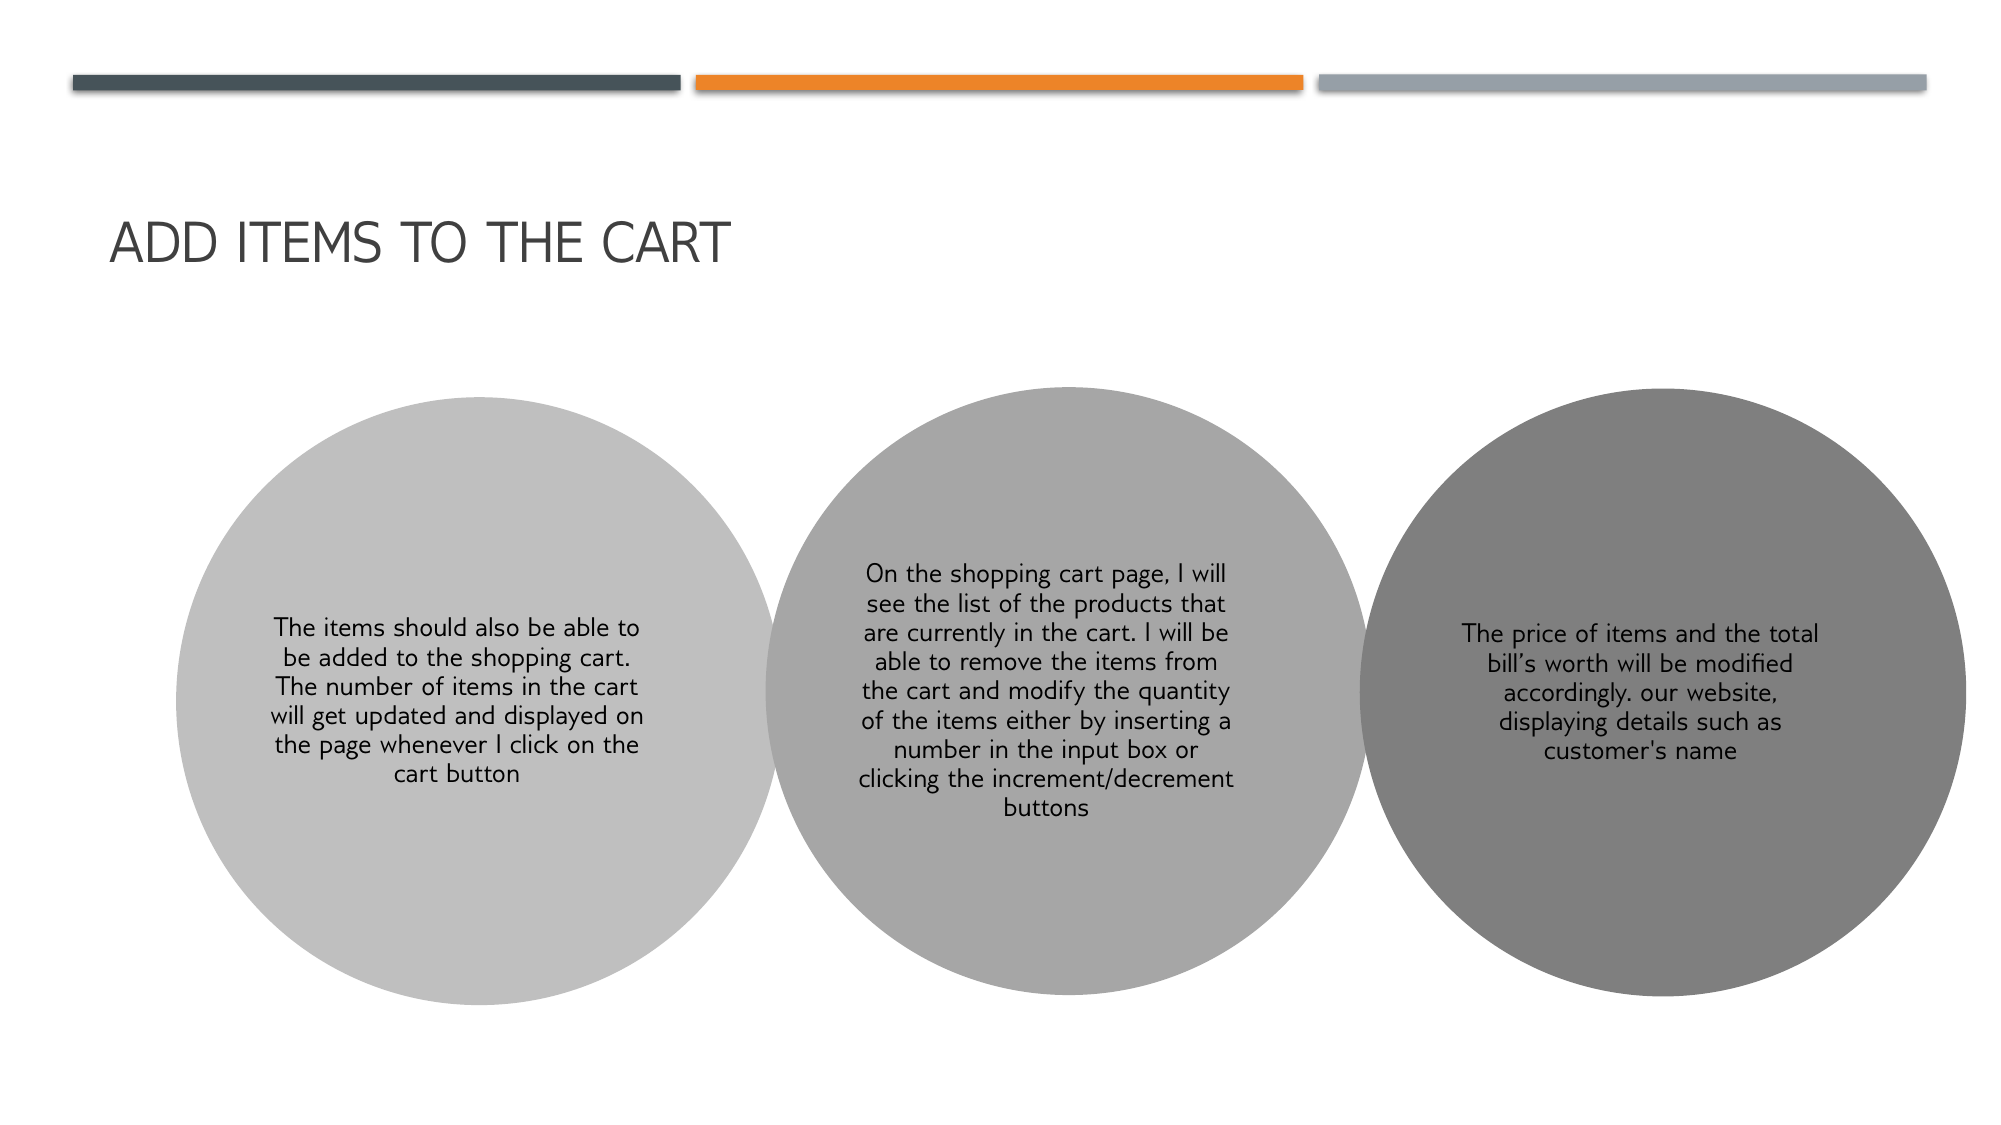

# Add items to the cart
The items should also be able to be added to the shopping cart. The number of items in the cart will get updated and displayed on the page whenever I click on the cart button

On the shopping cart page, I will see the list of the products that are currently in the cart. I will be able to remove the items from the cart and modify the quantity of the items either by inserting a number in the input box or clicking the increment/decrement buttons

The price of items and the total bill’s worth will be modified accordingly. our website, displaying details such as customer's name